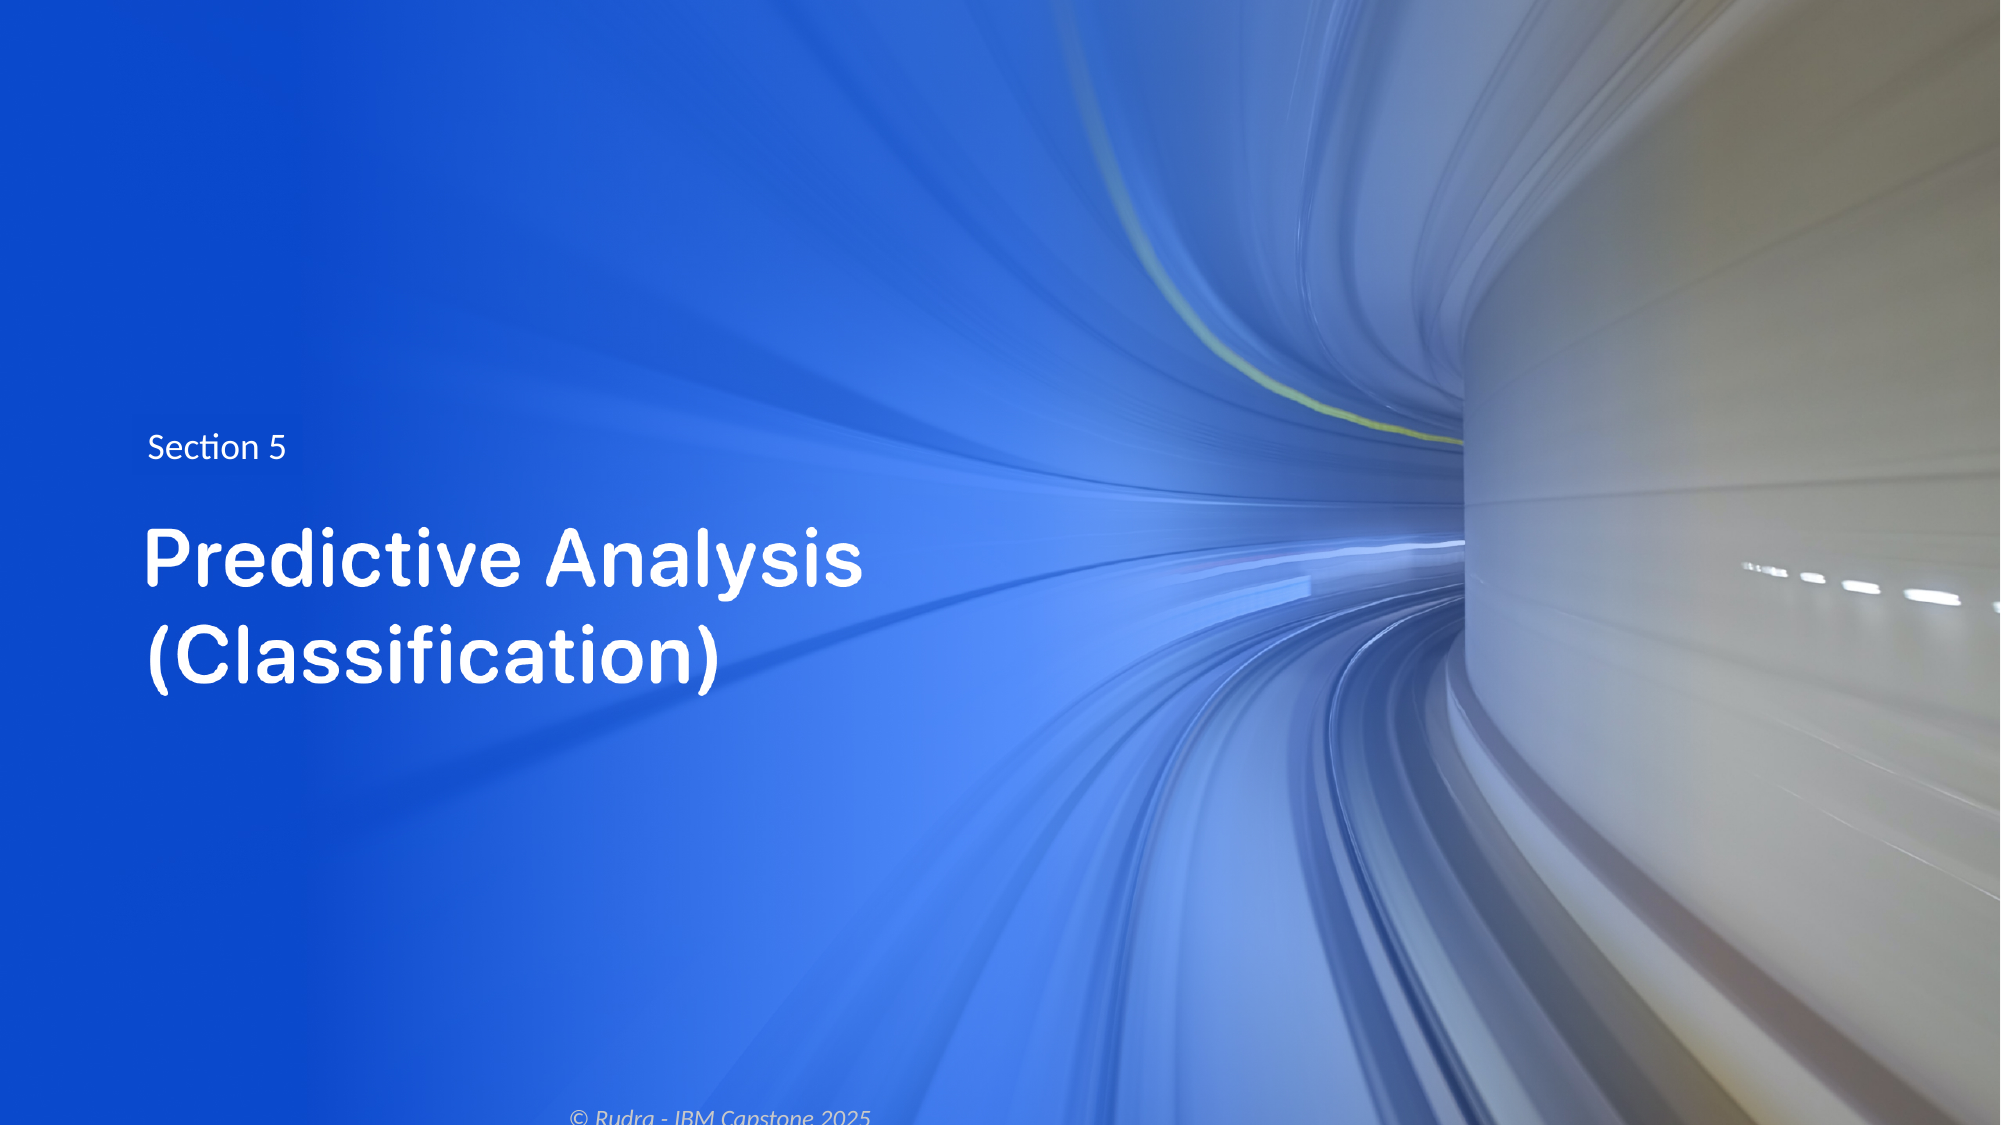

Section 5

© Rudra - IBM Capstone 2025